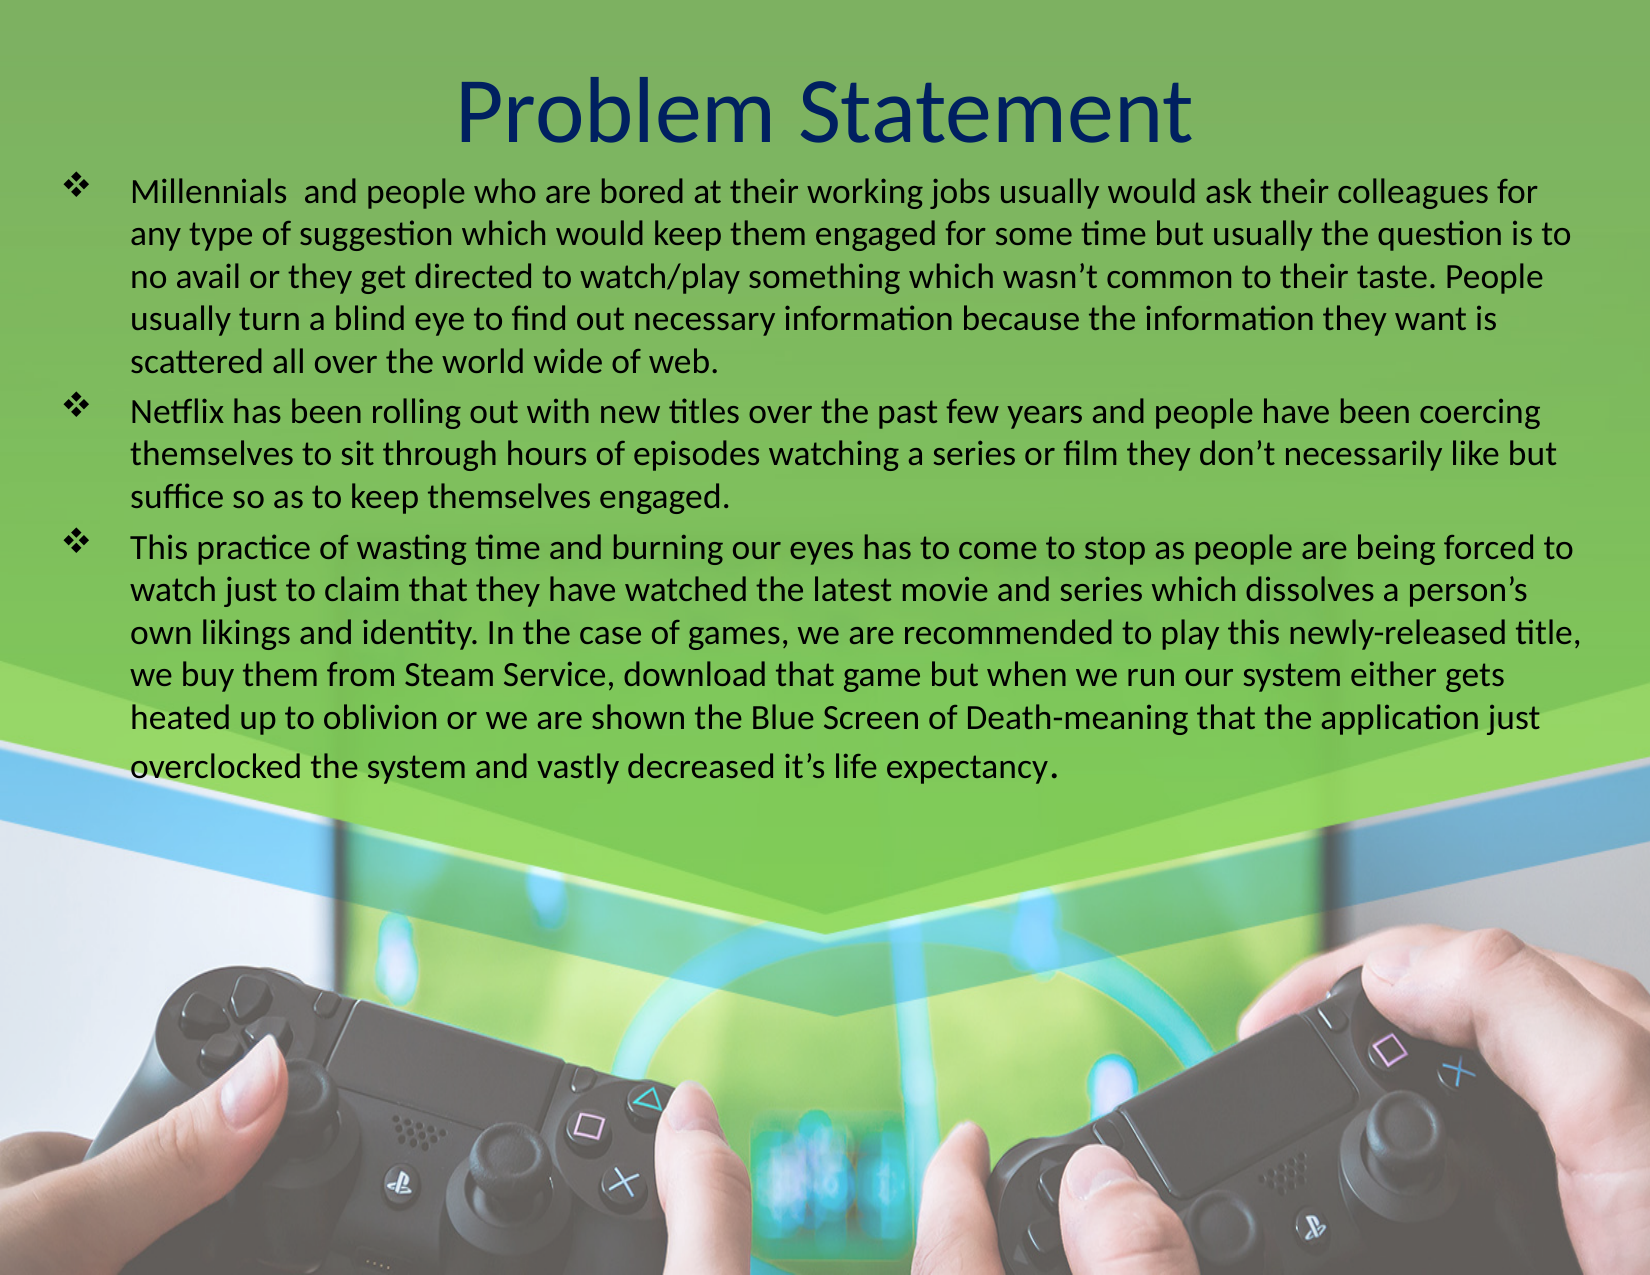

# Problem Statement
Millennials  and people who are bored at their working jobs usually would ask their colleagues for any type of suggestion which would keep them engaged for some time but usually the question is to no avail or they get directed to watch/play something which wasn’t common to their taste. People usually turn a blind eye to find out necessary information because the information they want is scattered all over the world wide of web.
Netflix has been rolling out with new titles over the past few years and people have been coercing themselves to sit through hours of episodes watching a series or film they don’t necessarily like but suffice so as to keep themselves engaged.
This practice of wasting time and burning our eyes has to come to stop as people are being forced to watch just to claim that they have watched the latest movie and series which dissolves a person’s own likings and identity. In the case of games, we are recommended to play this newly-released title, we buy them from Steam Service, download that game but when we run our system either gets heated up to oblivion or we are shown the Blue Screen of Death-meaning that the application just overclocked the system and vastly decreased it’s life expectancy.